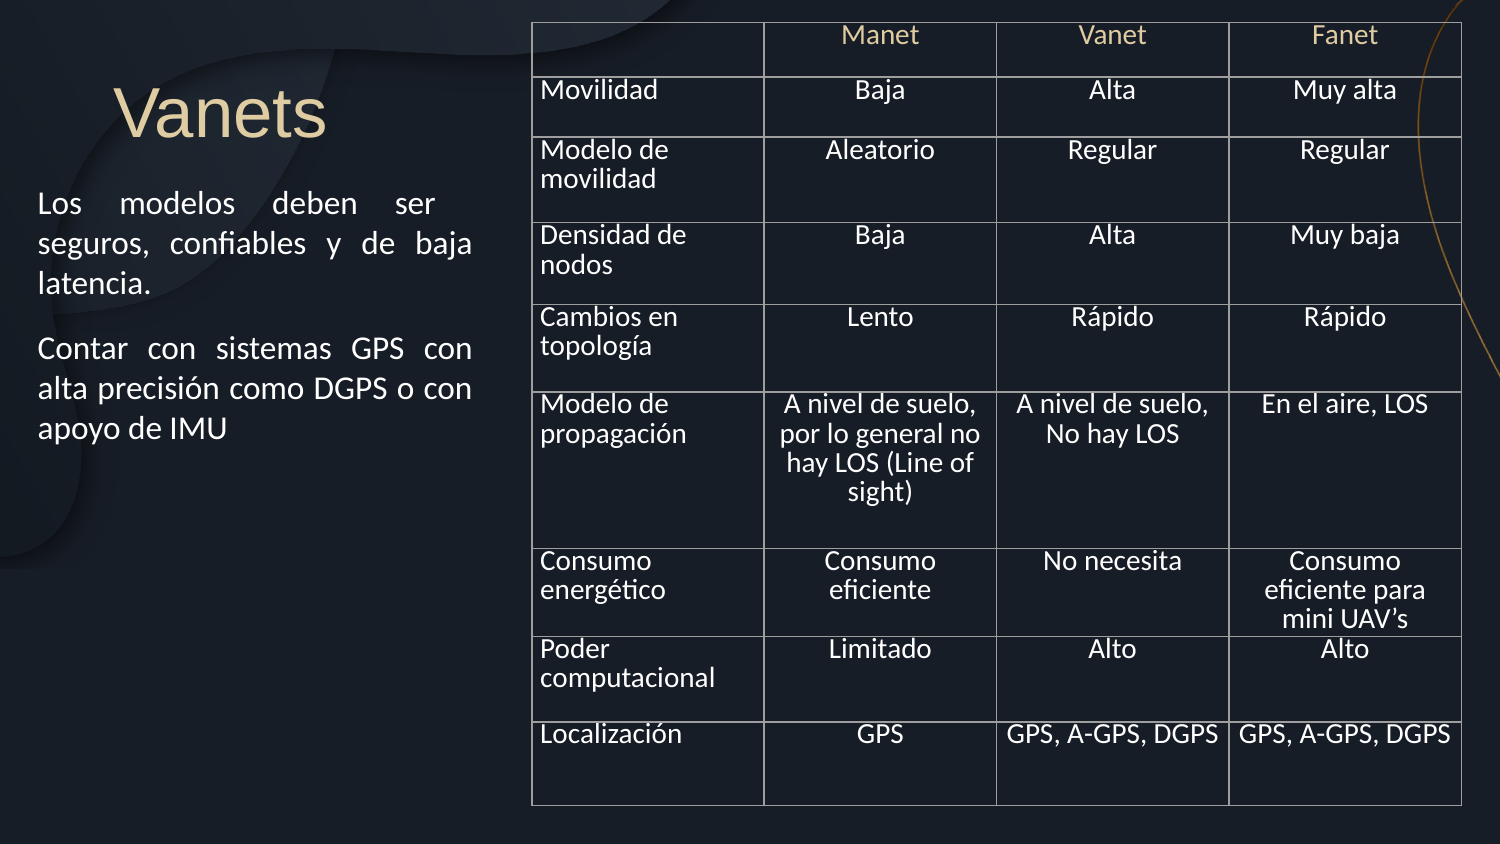

|  | Manet | Vanet | Fanet |
| --- | --- | --- | --- |
| Movilidad | Baja | Alta | Muy alta |
| Modelo de movilidad | Aleatorio | Regular | Regular |
| Densidad de nodos | Baja | Alta | Muy baja |
| Cambios en topología | Lento | Rápido | Rápido |
| Modelo de propagación | A nivel de suelo, por lo general no hay LOS (Line of sight) | A nivel de suelo, No hay LOS | En el aire, LOS |
| Consumo energético | Consumo eficiente | No necesita | Consumo eficiente para mini UAV’s |
| Poder computacional | Limitado | Alto | Alto |
| Localización | GPS | GPS, A-GPS, DGPS | GPS, A-GPS, DGPS |
Vanets
Los modelos deben ser  seguros, confiables y de baja latencia.
Contar con sistemas GPS con alta precisión como DGPS o con apoyo de IMU